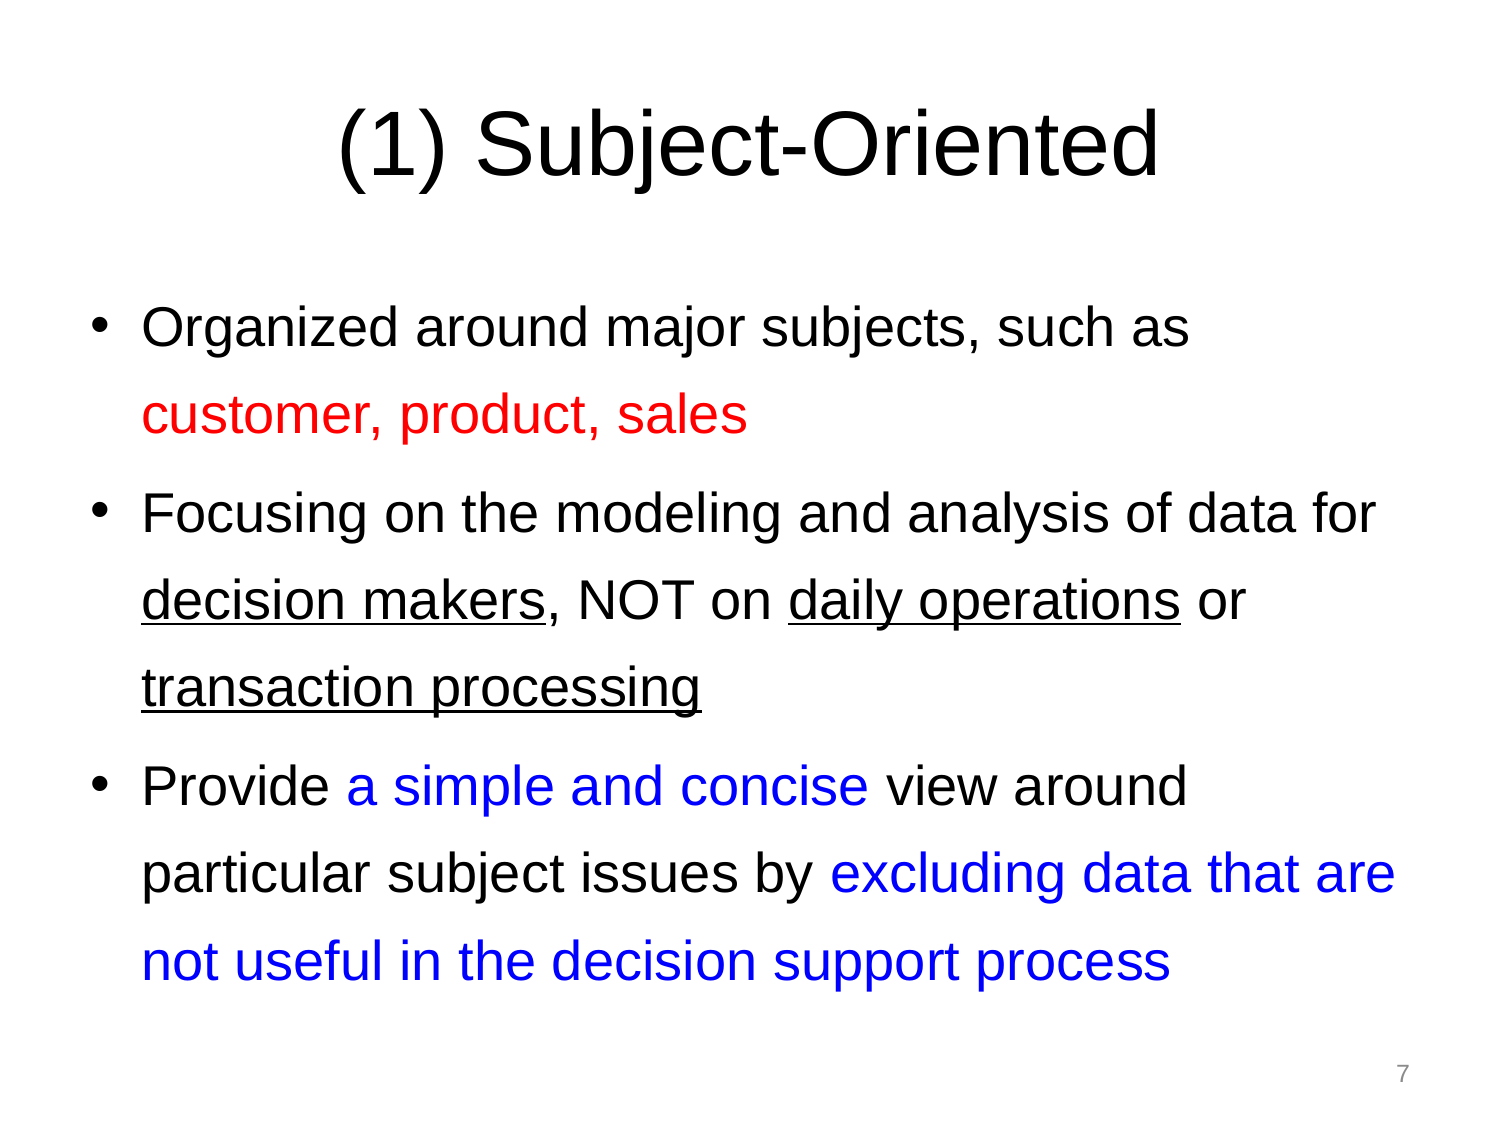

# (1) Subject-Oriented
Organized around major subjects, such as customer, product, sales
Focusing on the modeling and analysis of data for decision makers, NOT on daily operations or transaction processing
Provide a simple and concise view around particular subject issues by excluding data that are not useful in the decision support process

7